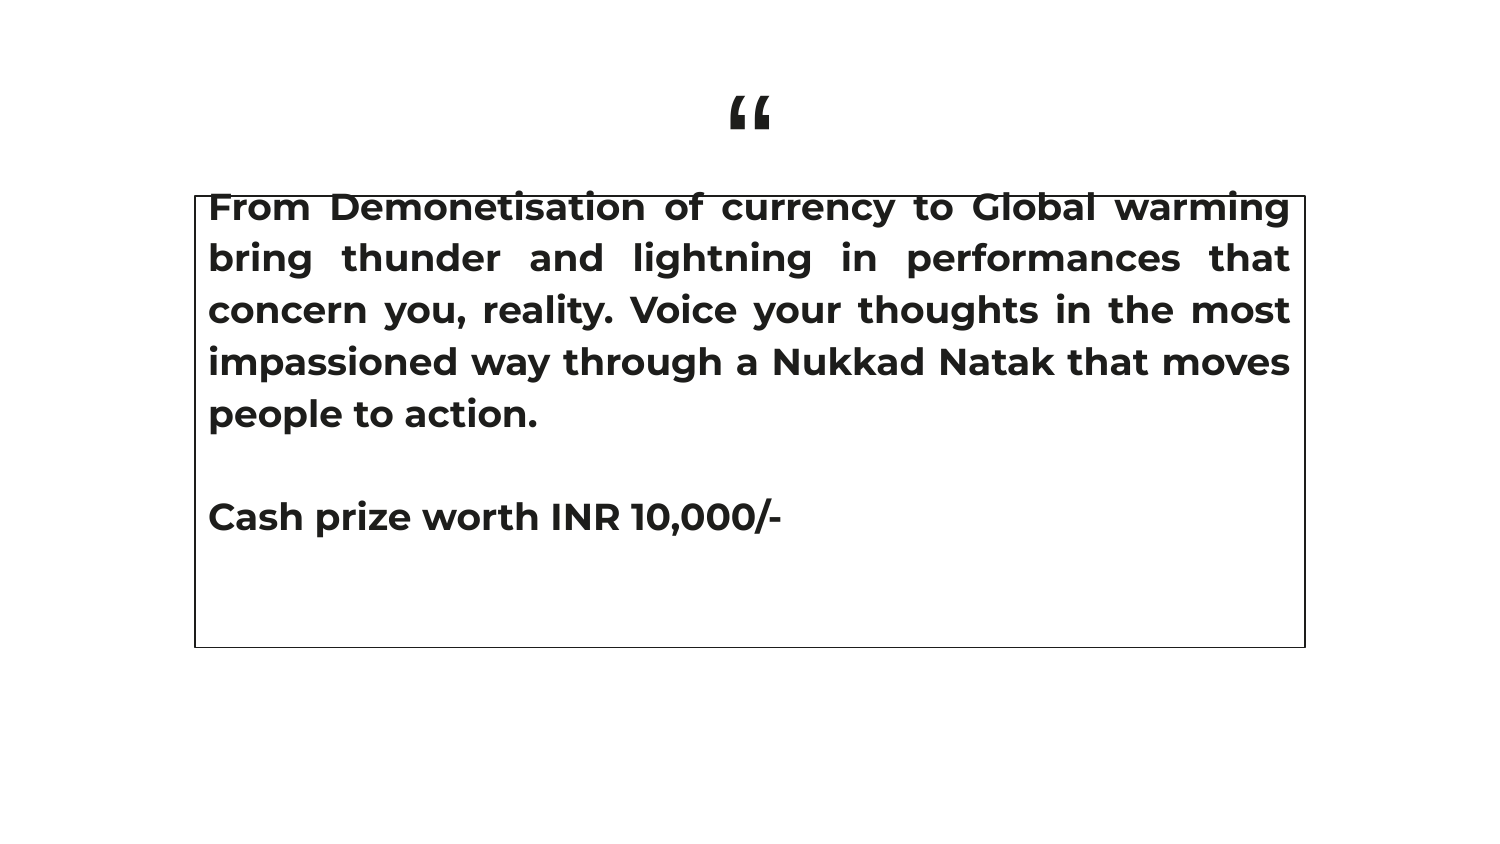

From Demonetisation of currency to Global warming bring thunder and lightning in performances that concern you, reality. Voice your thoughts in the most impassioned way through a Nukkad Natak that moves people to action.

Cash prize worth INR 10,000/-